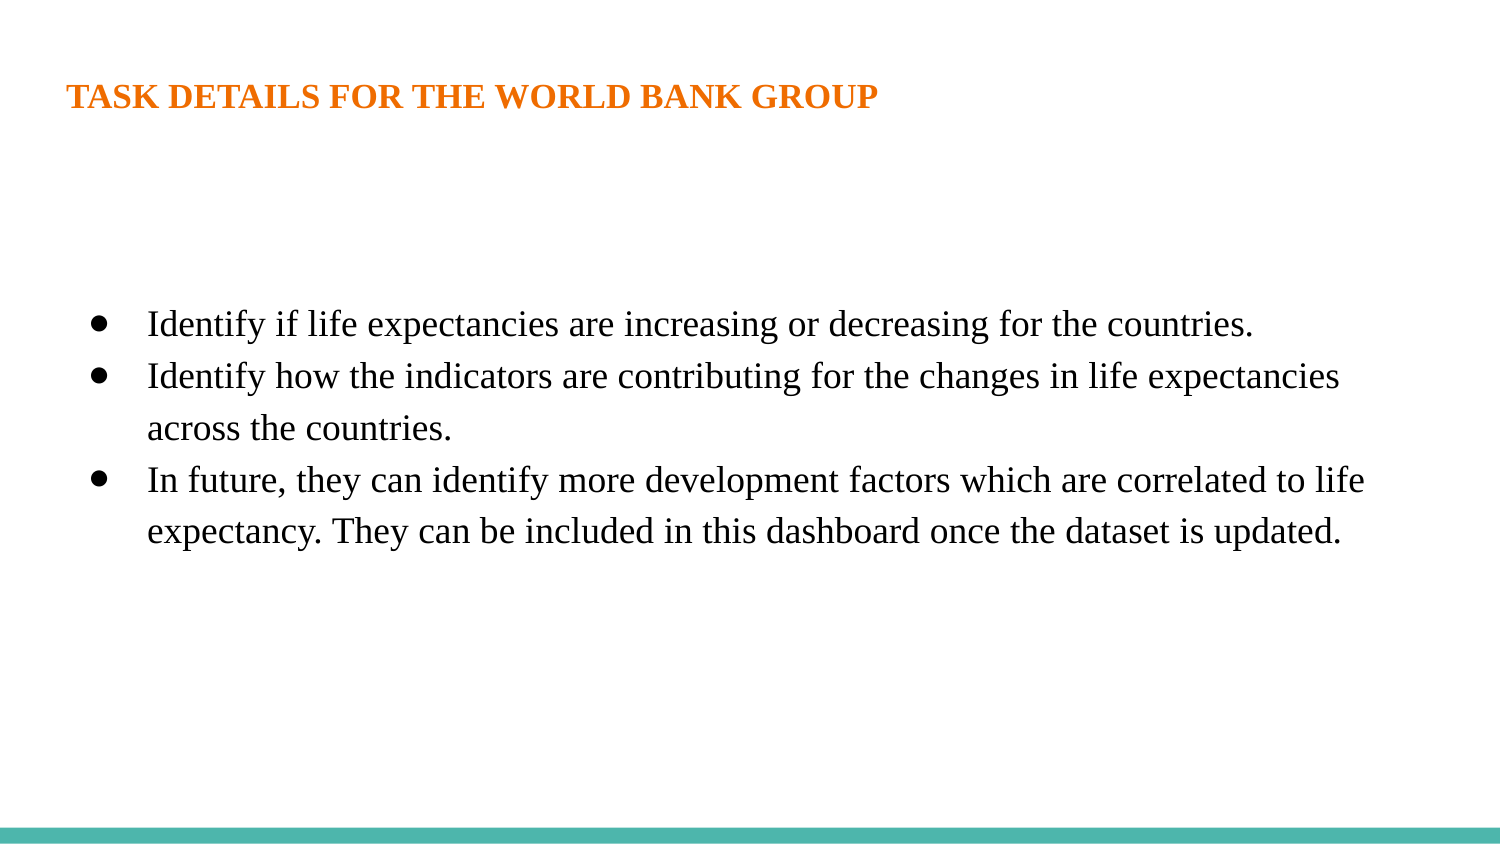

# TASK DETAILS FOR THE WORLD BANK GROUP

Identify if life expectancies are increasing or decreasing for the countries.
Identify how the indicators are contributing for the changes in life expectancies across the countries.
In future, they can identify more development factors which are correlated to life expectancy. They can be included in this dashboard once the dataset is updated.